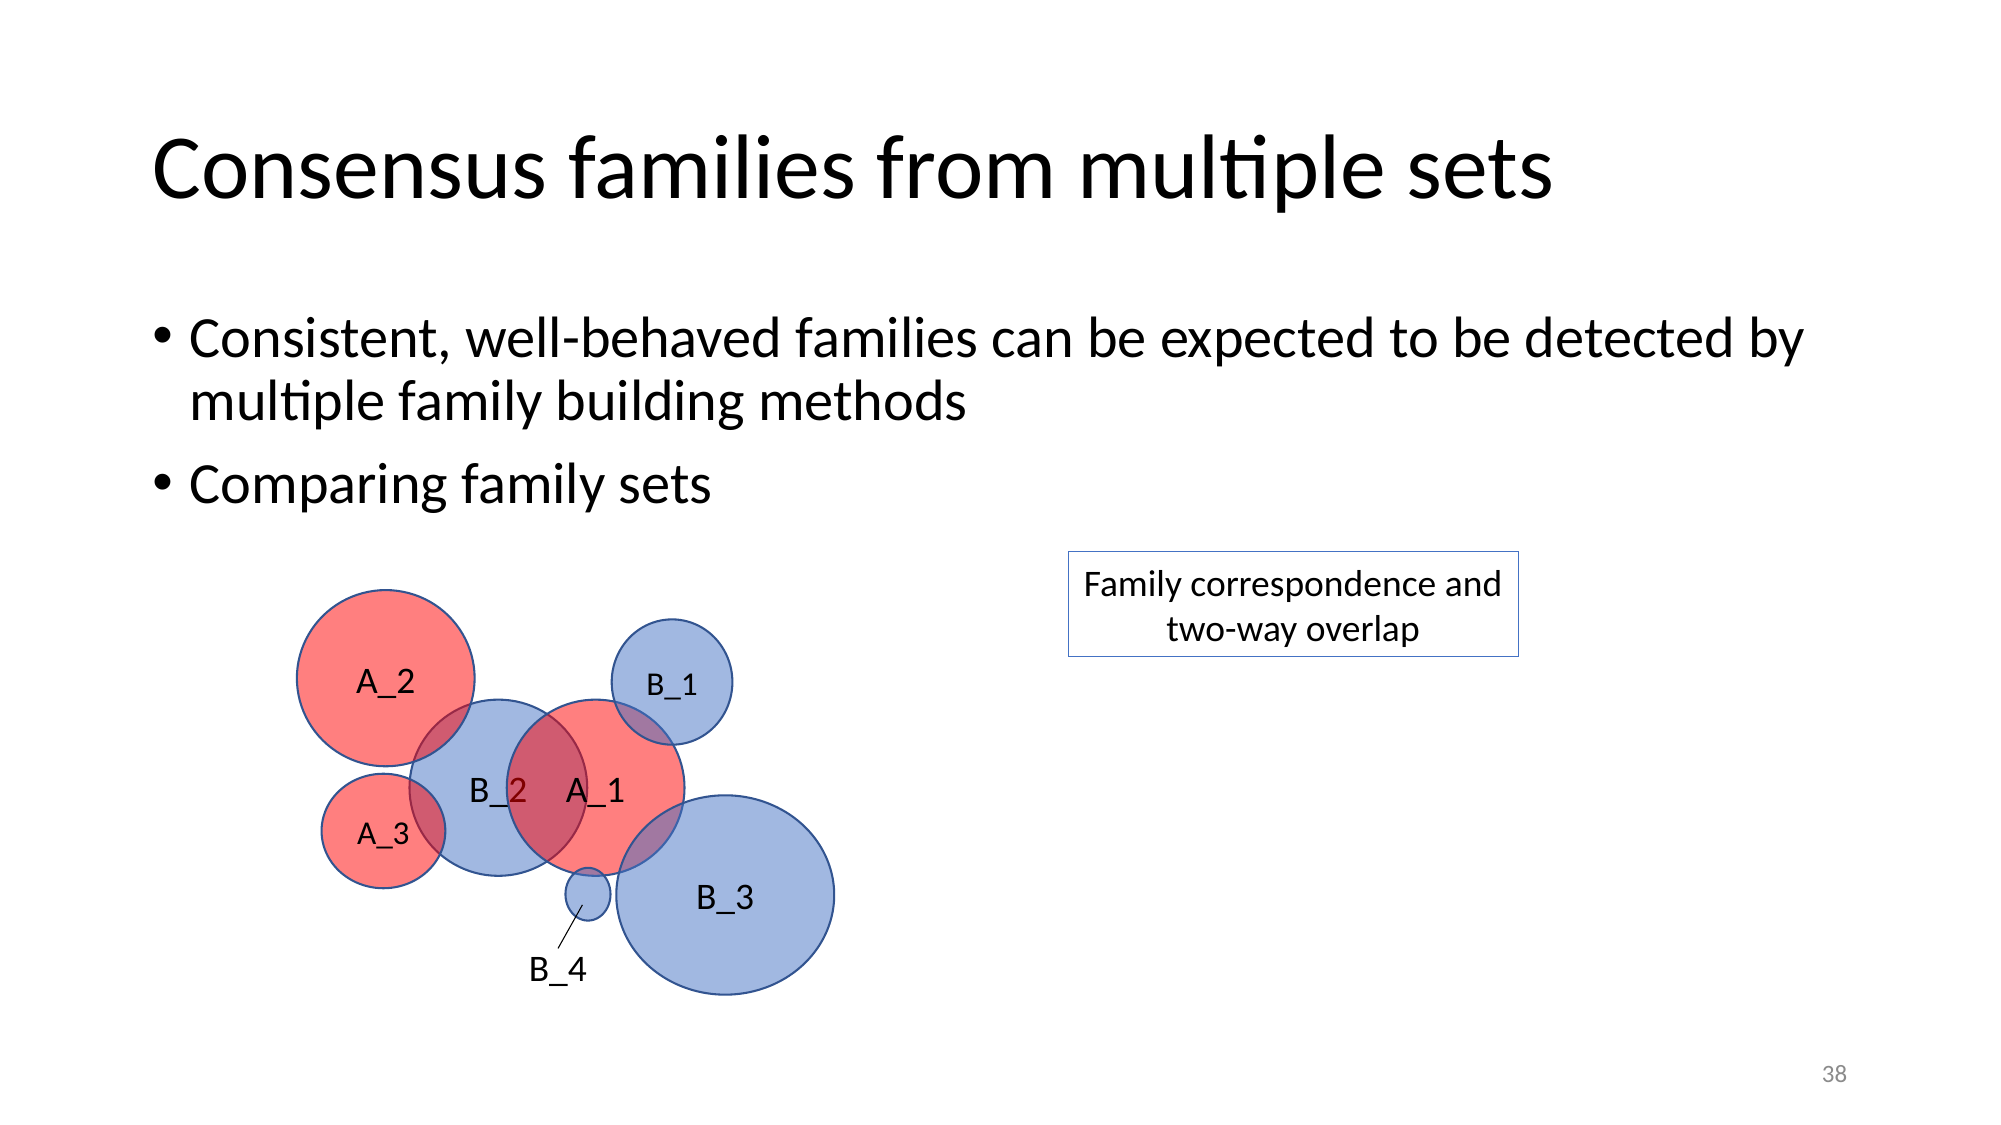

# Consensus families from multiple sets
Consistent, well-behaved families can be expected to be detected by multiple family building methods
Comparing family sets
Family correspondence and two-way overlap
A_2
B_1
B_2
A_1
A_3
B_3

B_4
38